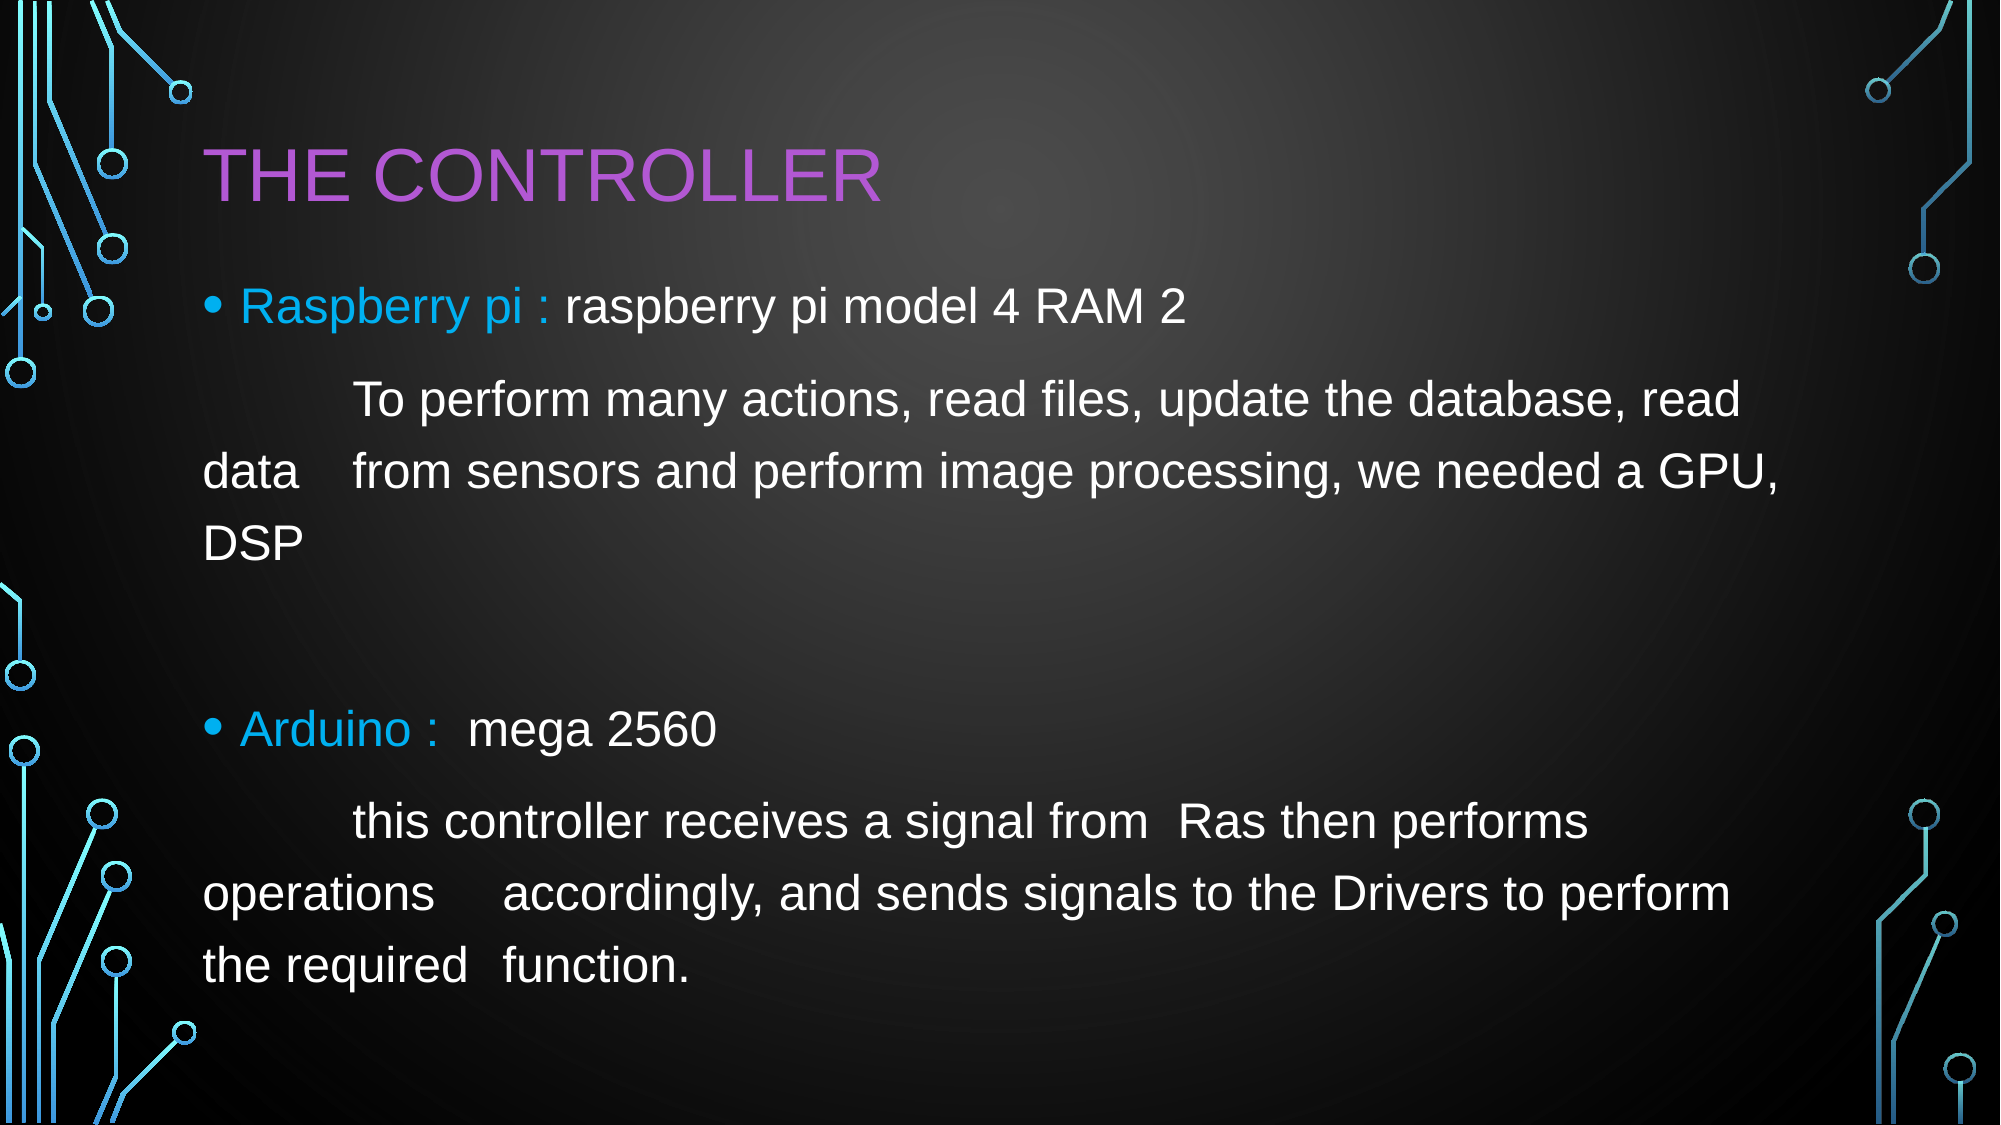

# The Controller
Raspberry pi : raspberry pi model 4 RAM 2
	To perform many actions, read files, update the database, read data 	from sensors and perform image processing, we needed a GPU, DSP

Arduino :  mega 2560
	this controller receives a signal from  Ras then performs operations 	accordingly, and sends signals to the Drivers to perform the required 	function.